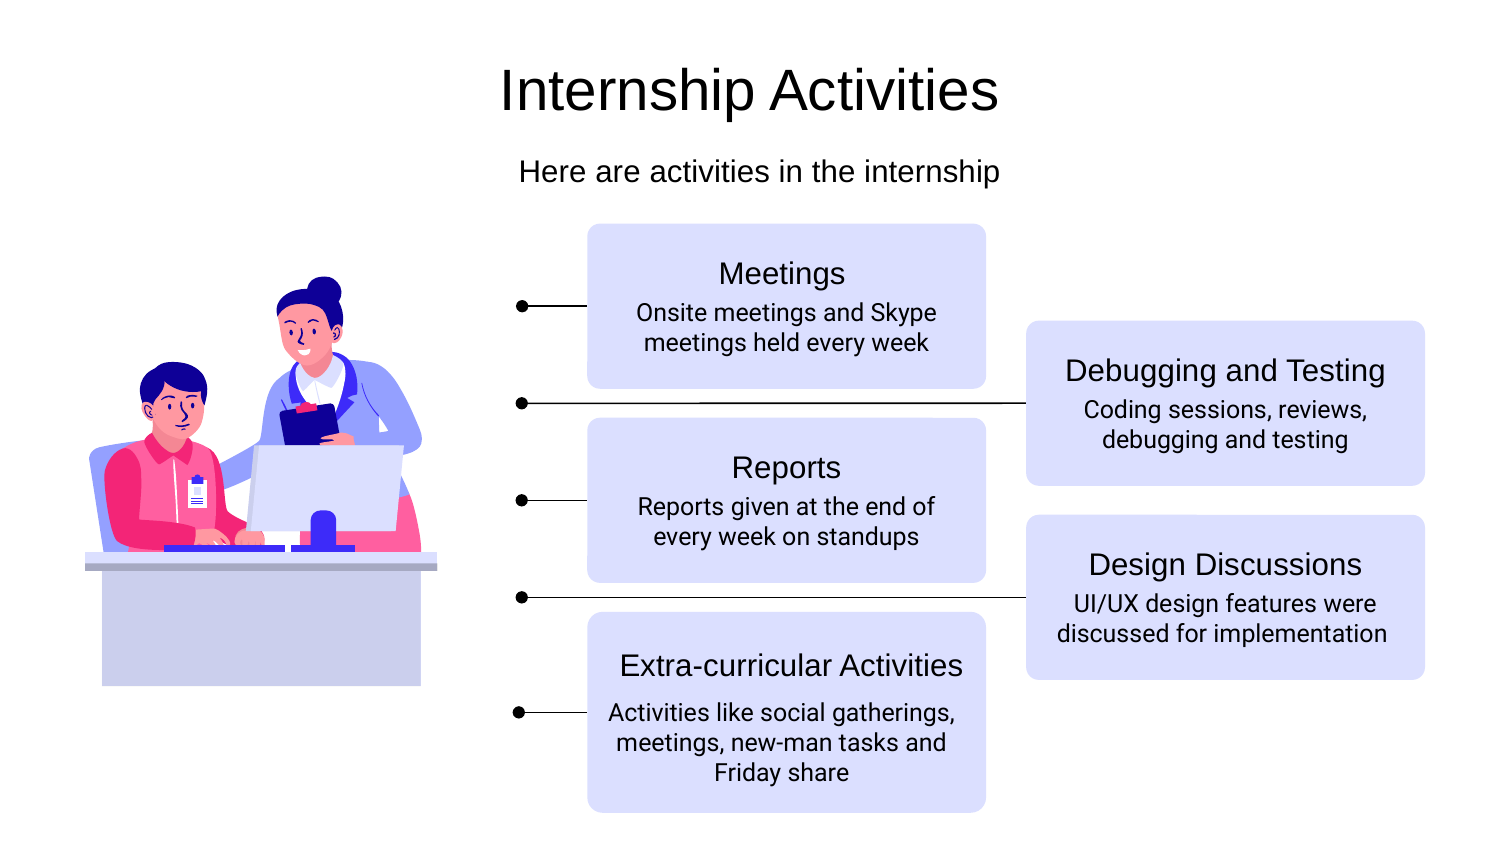

# Internship Activities
Here are activities in the internship

Meetings
Onsite meetings and Skype meetings held every week

Debugging and Testing
Coding sessions, reviews, debugging and testing

Reports
Reports given at the end of every week on standups

Design Discussions
UI/UX design features were discussed for implementation
Extra-curricular Activities
Activities like social gatherings, meetings, new-man tasks and Friday share